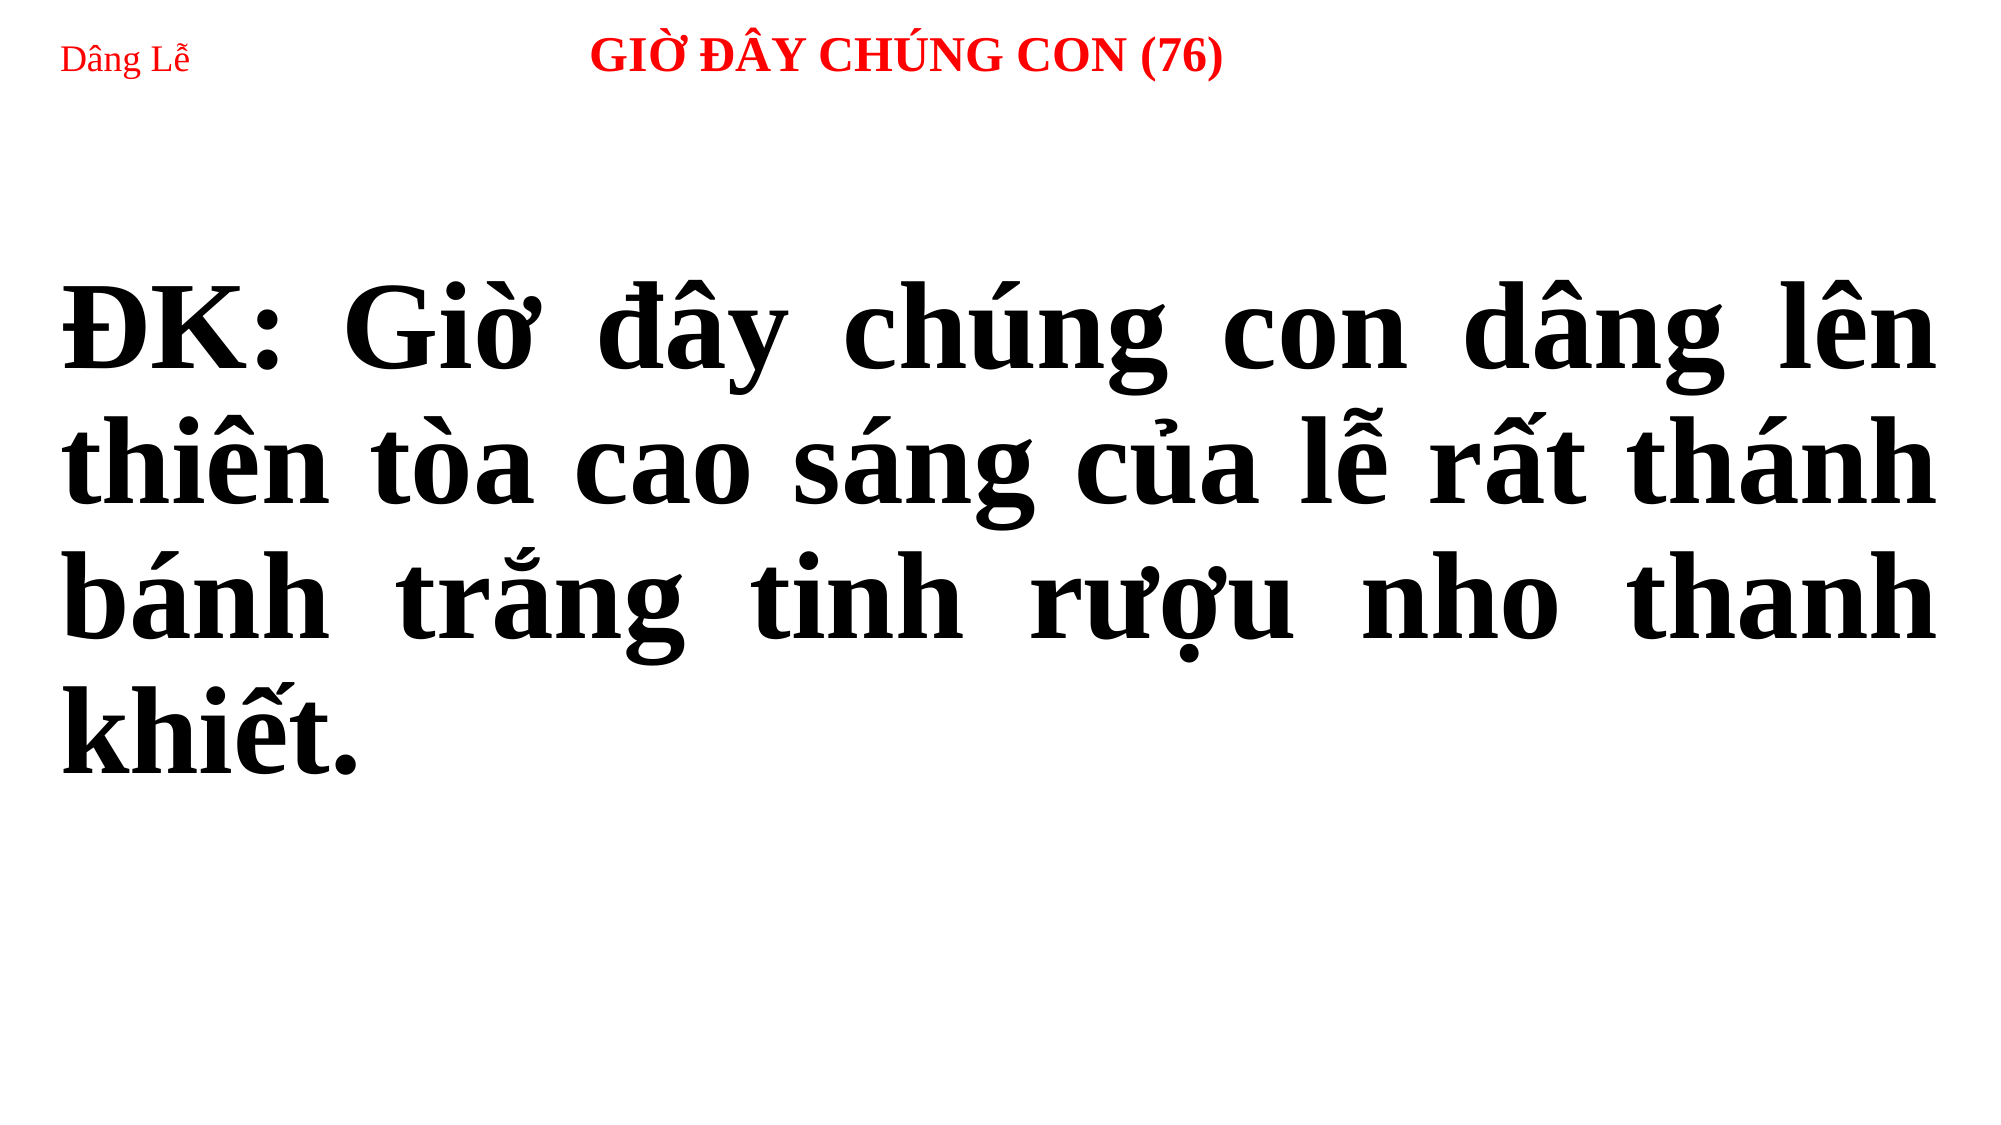

# Dâng Lễ                                          GIỜ ĐÂY CHÚNG CON (76)
ĐK: Giờ đây chúng con dâng lên thiên tòa cao sáng của lễ rất thánh bánh trắng tinh rượu nho thanh khiết.